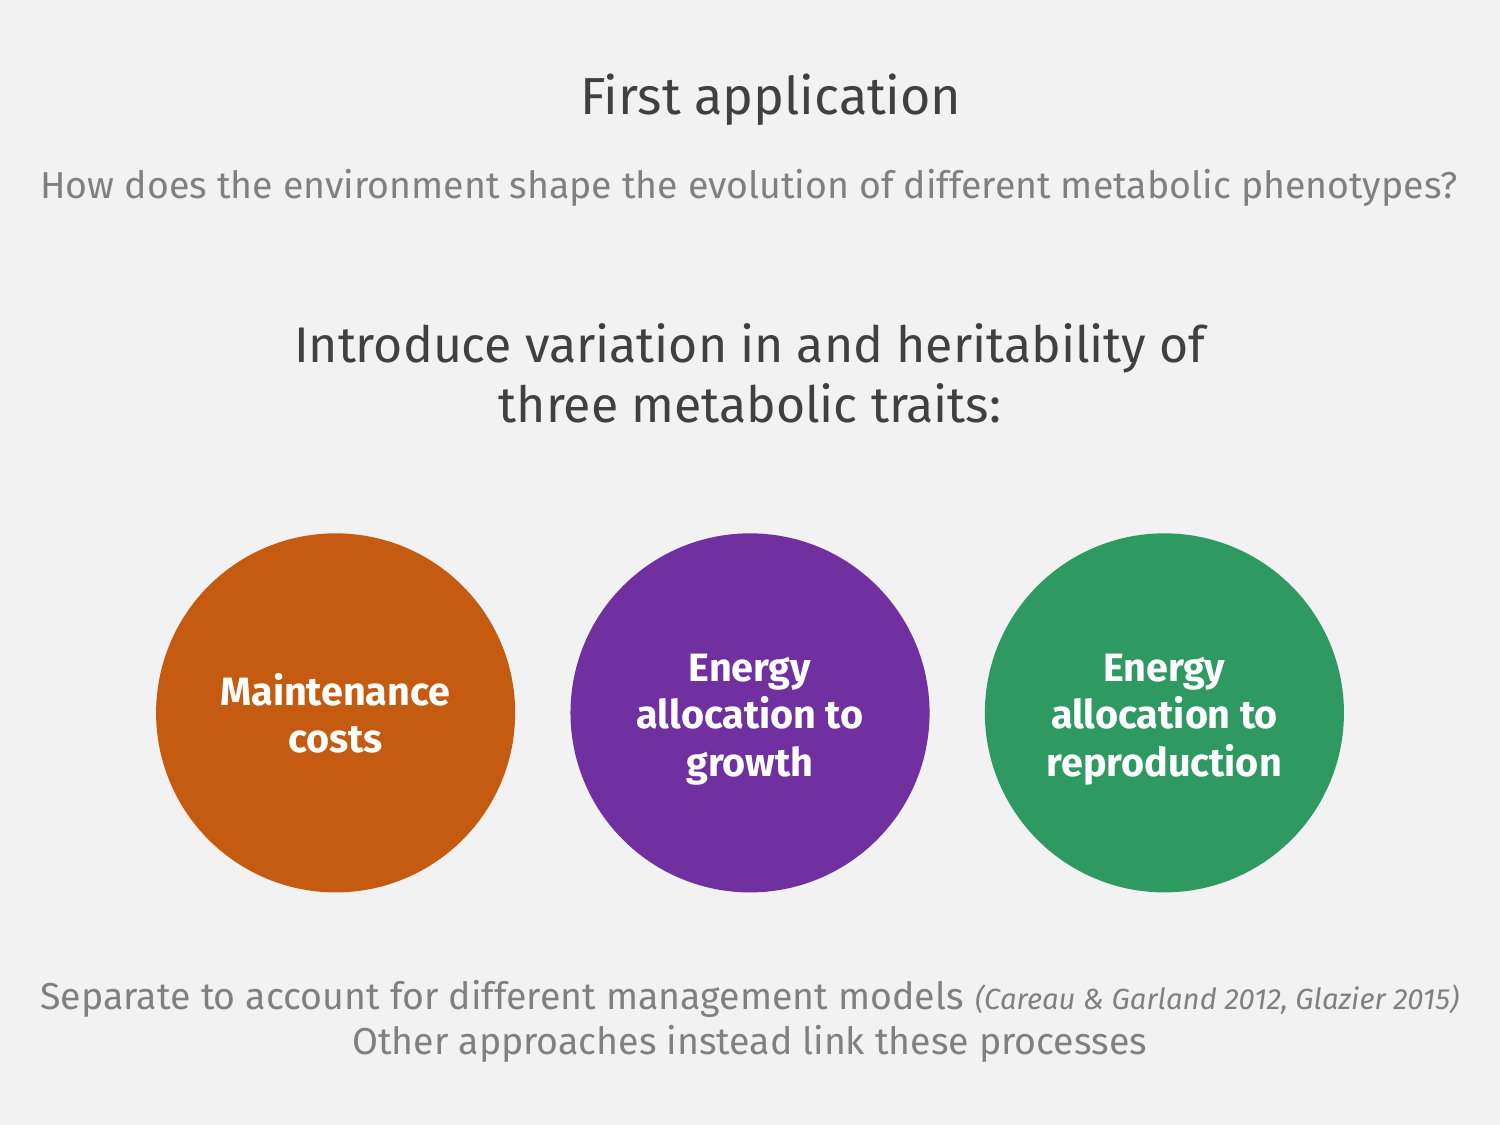

# First application
How does the environment shape the evolution of different metabolic phenotypes?
Introduce variation in and heritability of three metabolic traits:
Maintenance costs
Energy allocation to growth
Energy allocation to reproduction
Separate to account for different management models (Careau & Garland 2012, Glazier 2015)
Other approaches instead link these processes